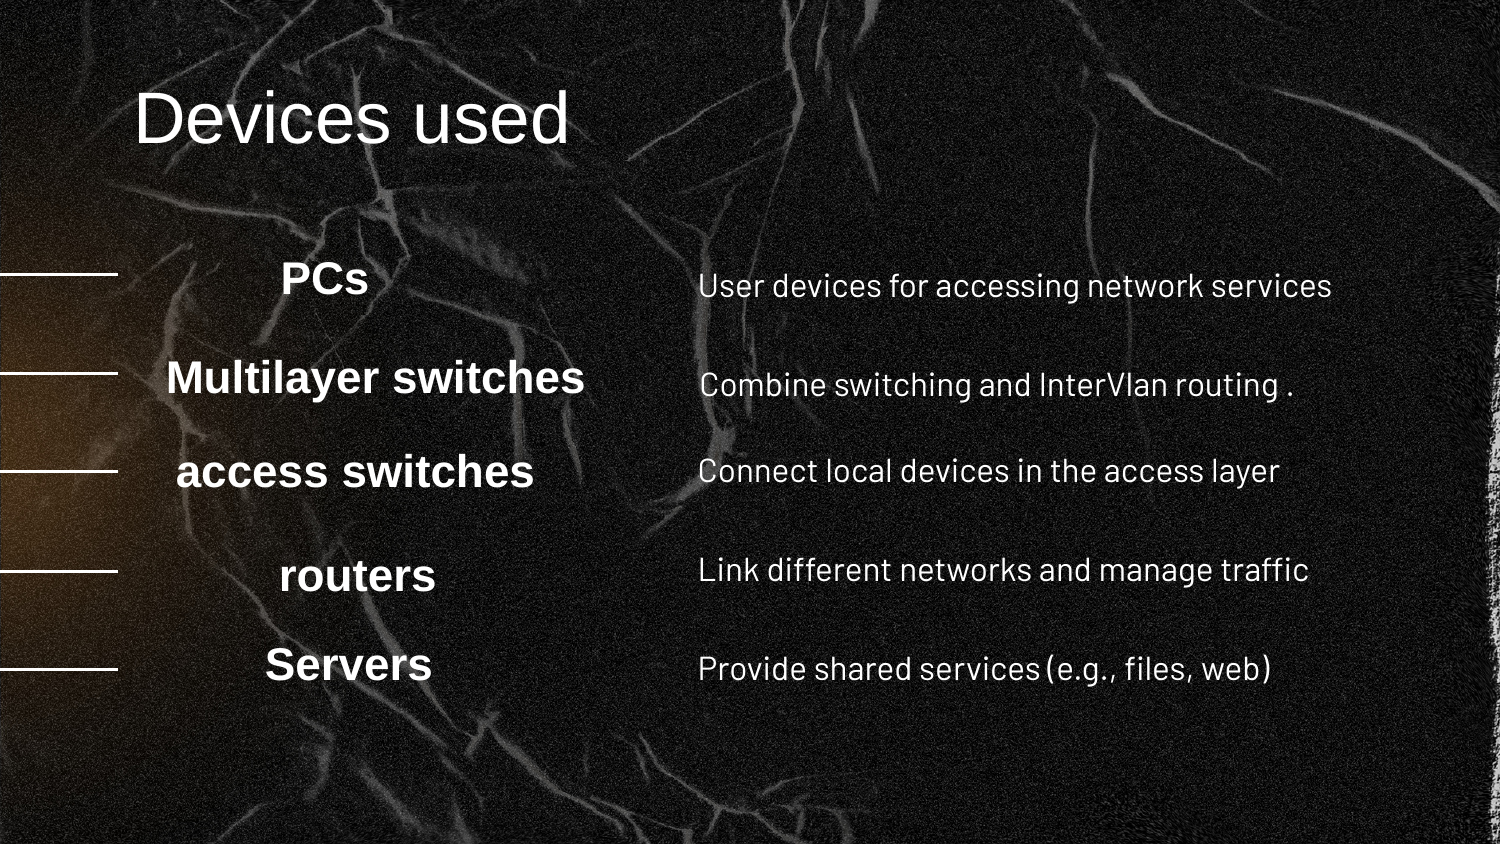

# Devices used
PCs
User devices for accessing network services
Multilayer switches
Combine switching and InterVlan routing .
access switches
Connect local devices in the access layer
Link different networks and manage traffic
routers
Servers
Provide shared services (e.g., files, web)